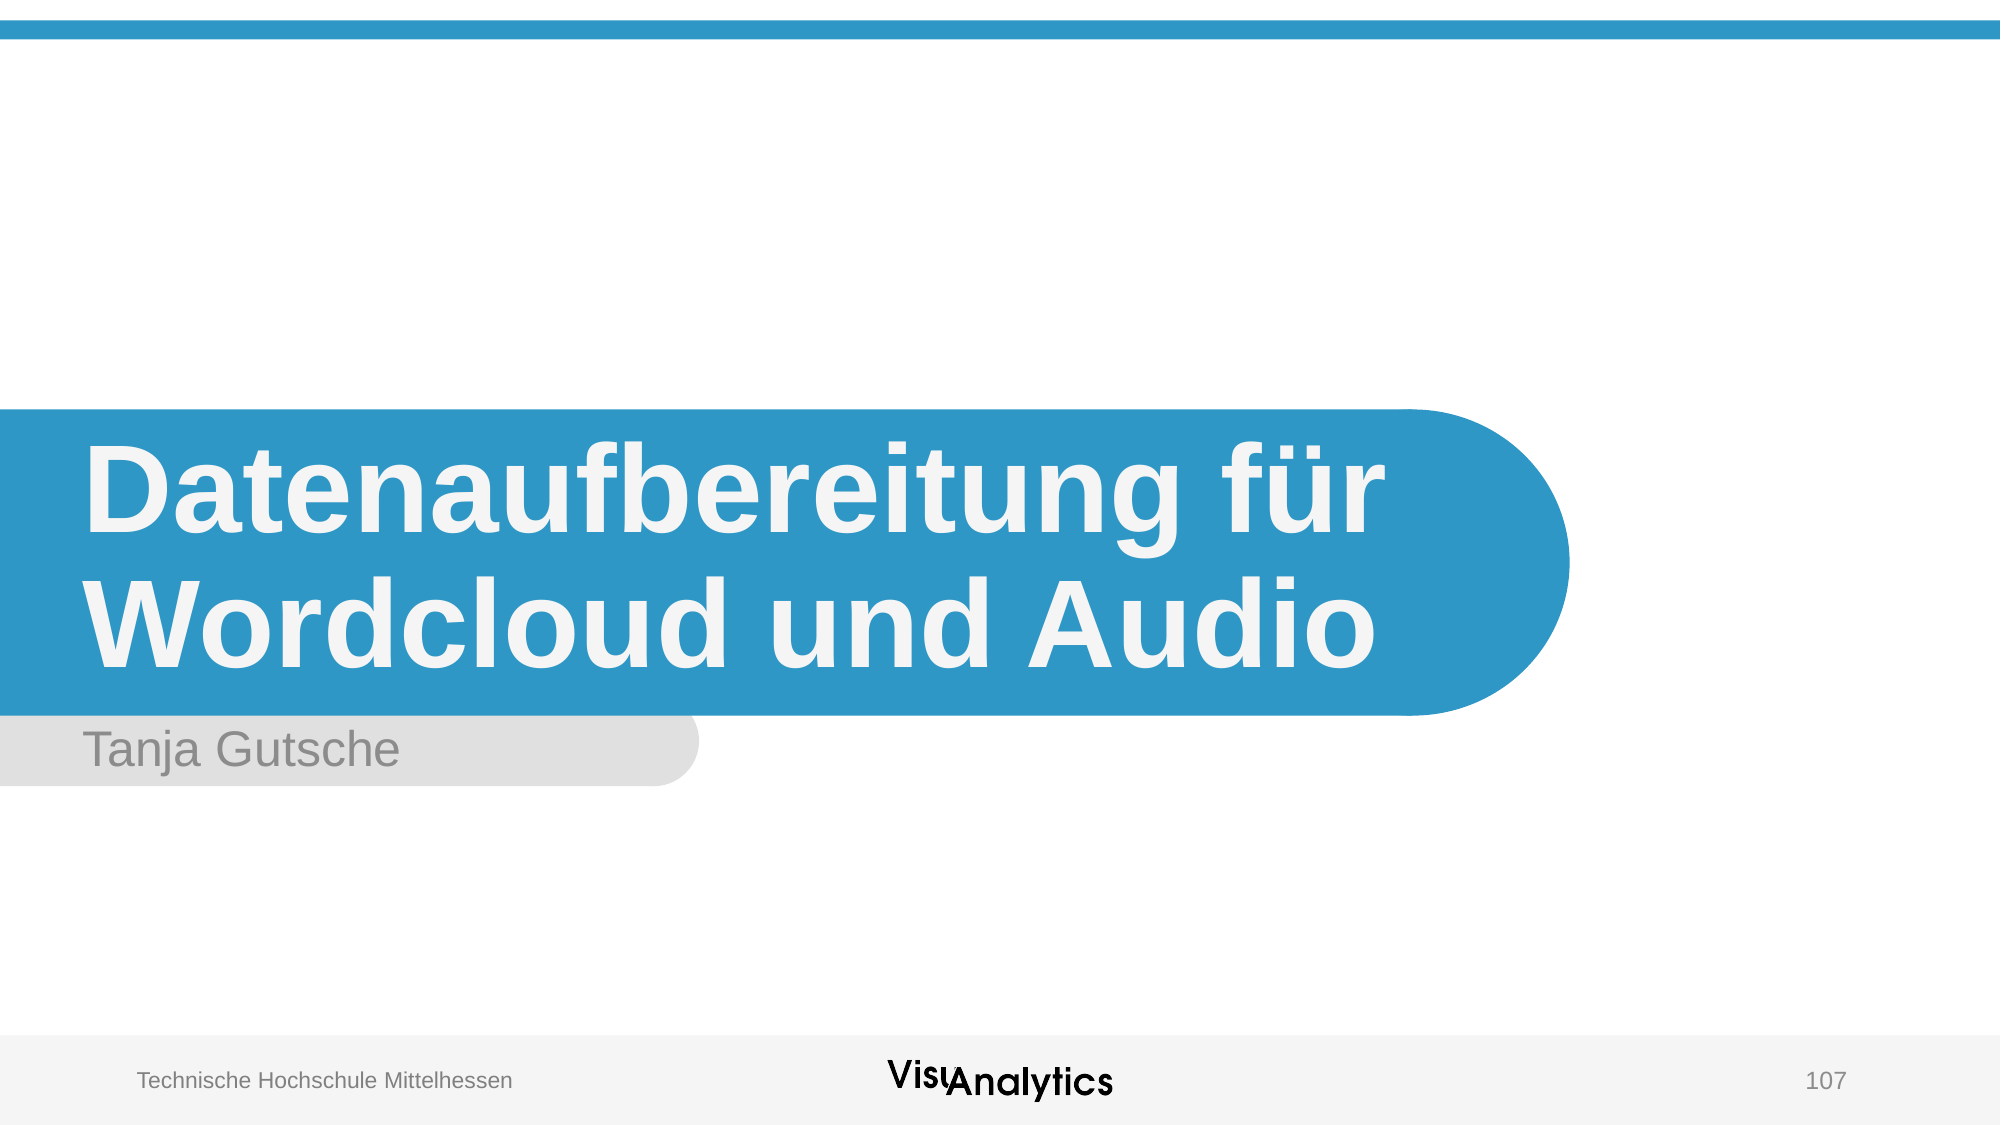

# Datenaufbereitung für Wordcloud und Audio

Tanja Gutsche
107